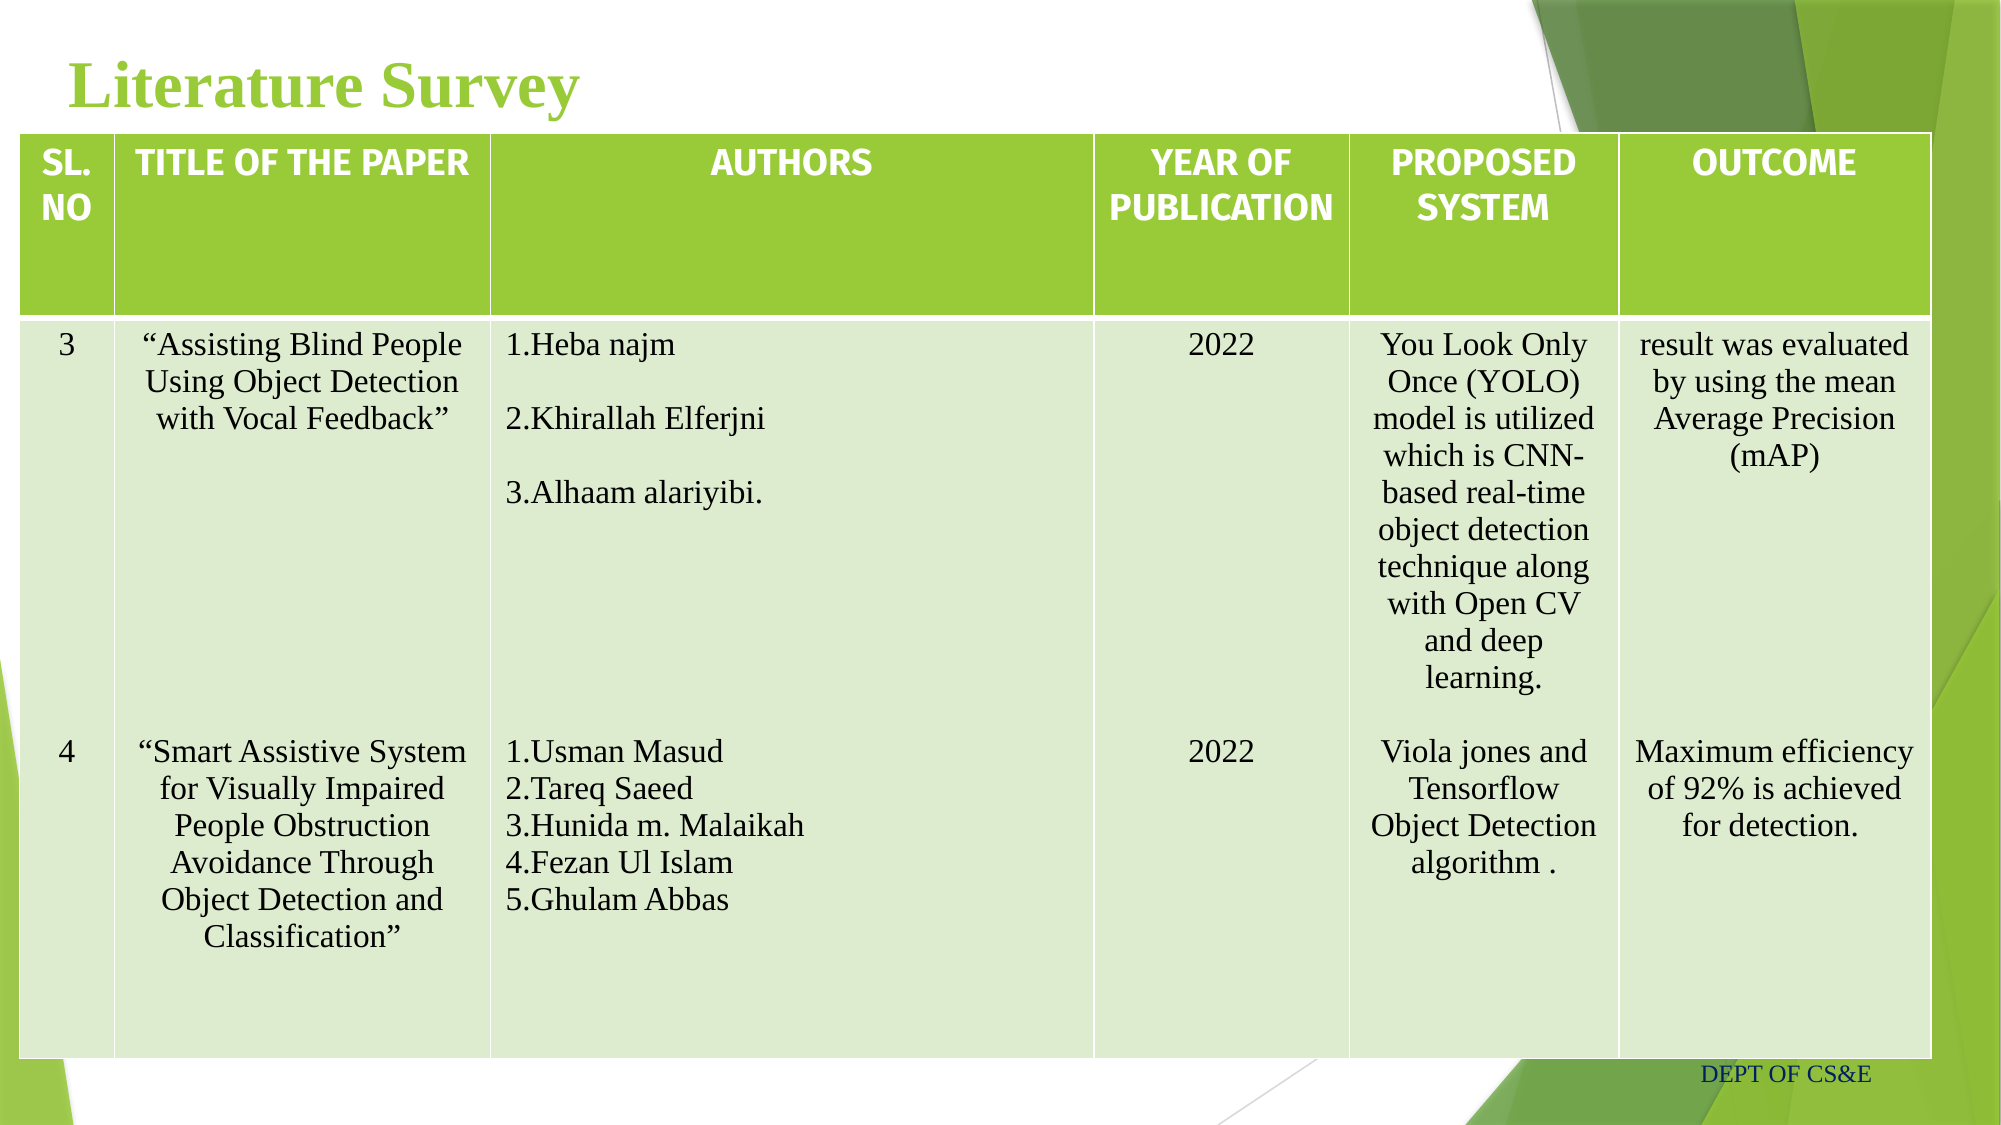

# Literature Survey
| SL. NO | TITLE OF THE PAPER | AUTHORS | YEAR OF PUBLICATION | PROPOSED SYSTEM | OUTCOME |
| --- | --- | --- | --- | --- | --- |
| 3 4 | “Assisting Blind People Using Object Detection with Vocal Feedback” “Smart Assistive System for Visually Impaired People Obstruction Avoidance Through Object Detection and Classification” | 1.Heba najm 2.Khirallah Elferjni 3.Alhaam alariyibi. 1.Usman Masud 2.Tareq Saeed 3.Hunida m. Malaikah 4.Fezan Ul Islam 5.Ghulam Abbas | 2022 2022 | You Look Only Once (YOLO) model is utilized which is CNN-based real-time object detection technique along with Open CV and deep learning. Viola jones and Tensorflow Object Detection algorithm . | result was evaluated by using the mean Average Precision (mAP) Maximum efficiency of 92% is achieved for detection. |
DEPT OF CS&E